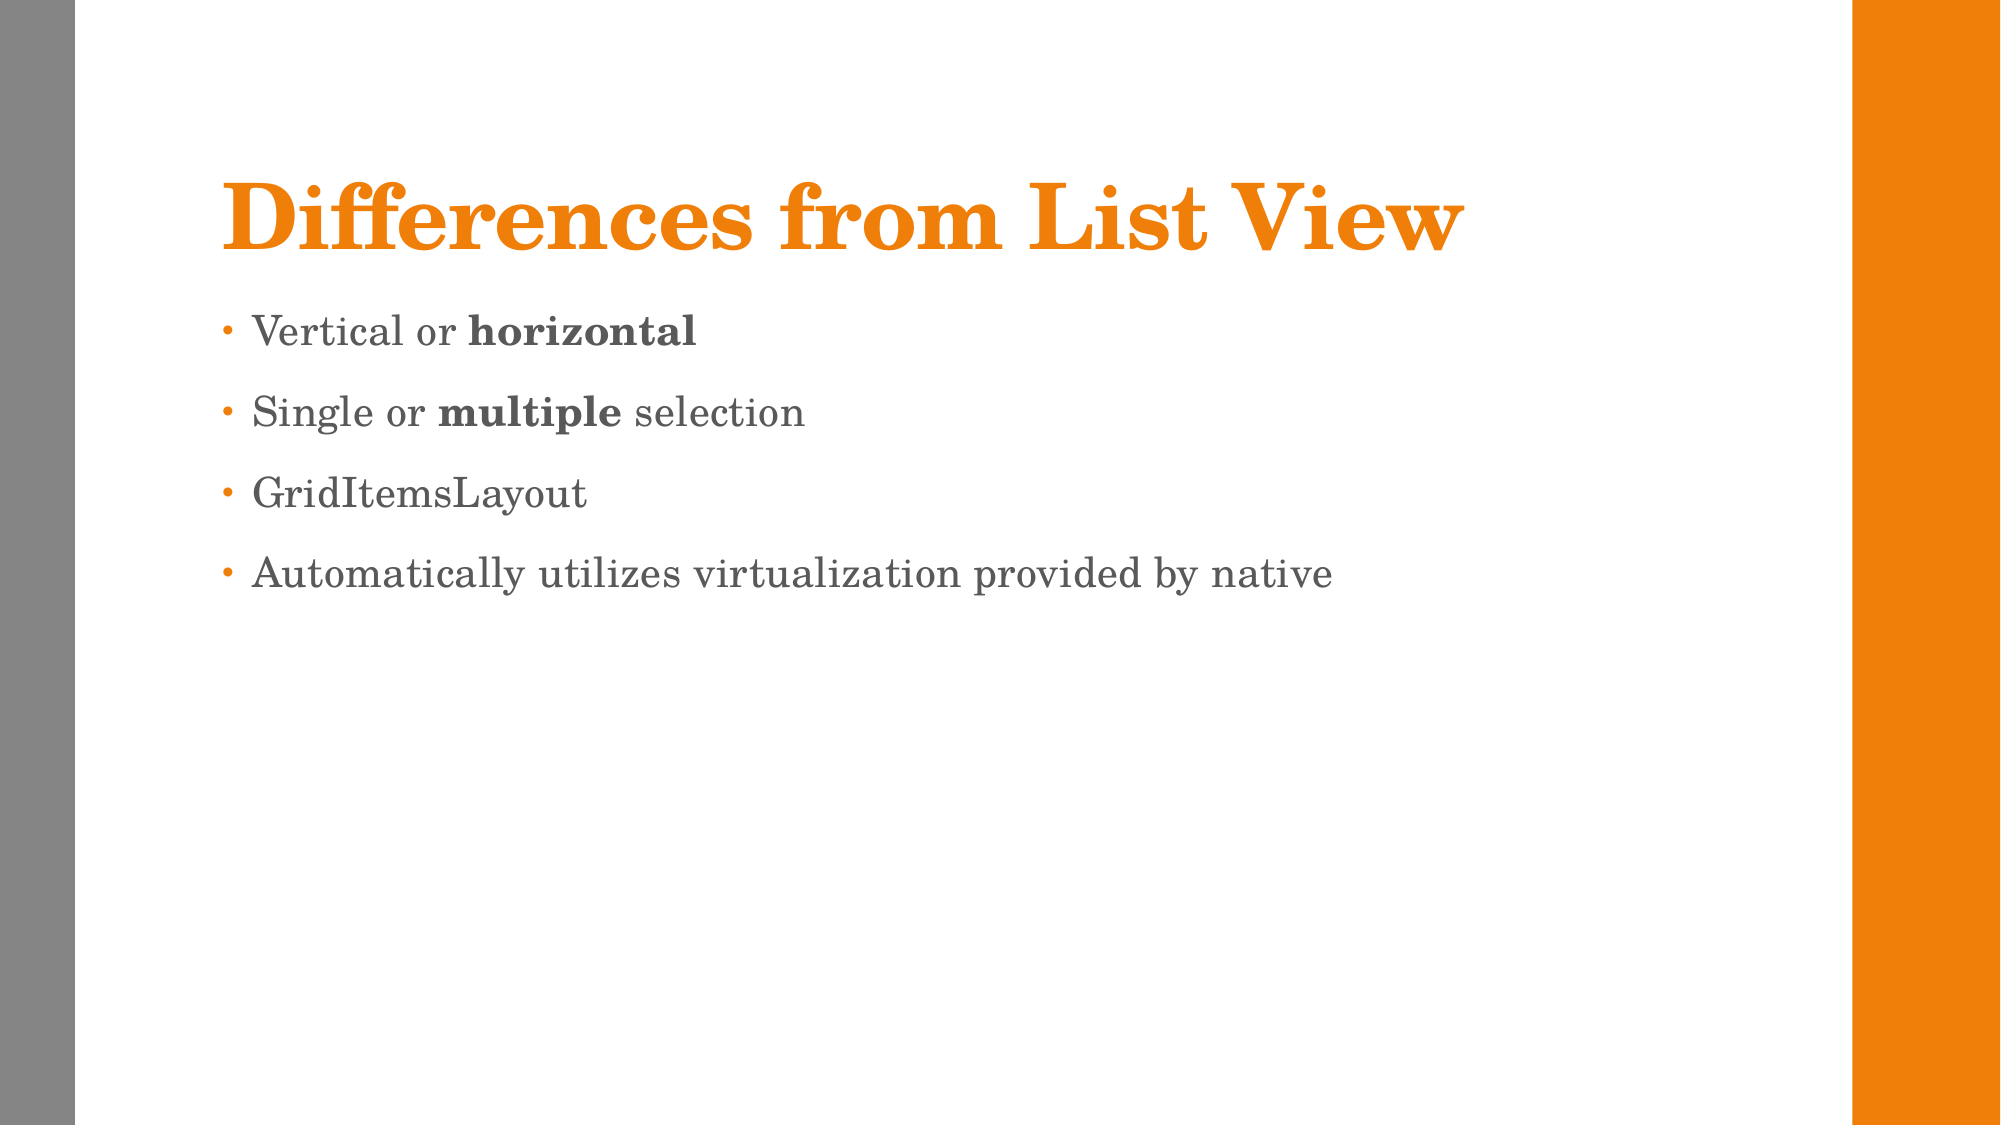

# Differences from List View
Vertical or horizontal
Single or multiple selection
GridItemsLayout
Automatically utilizes virtualization provided by native